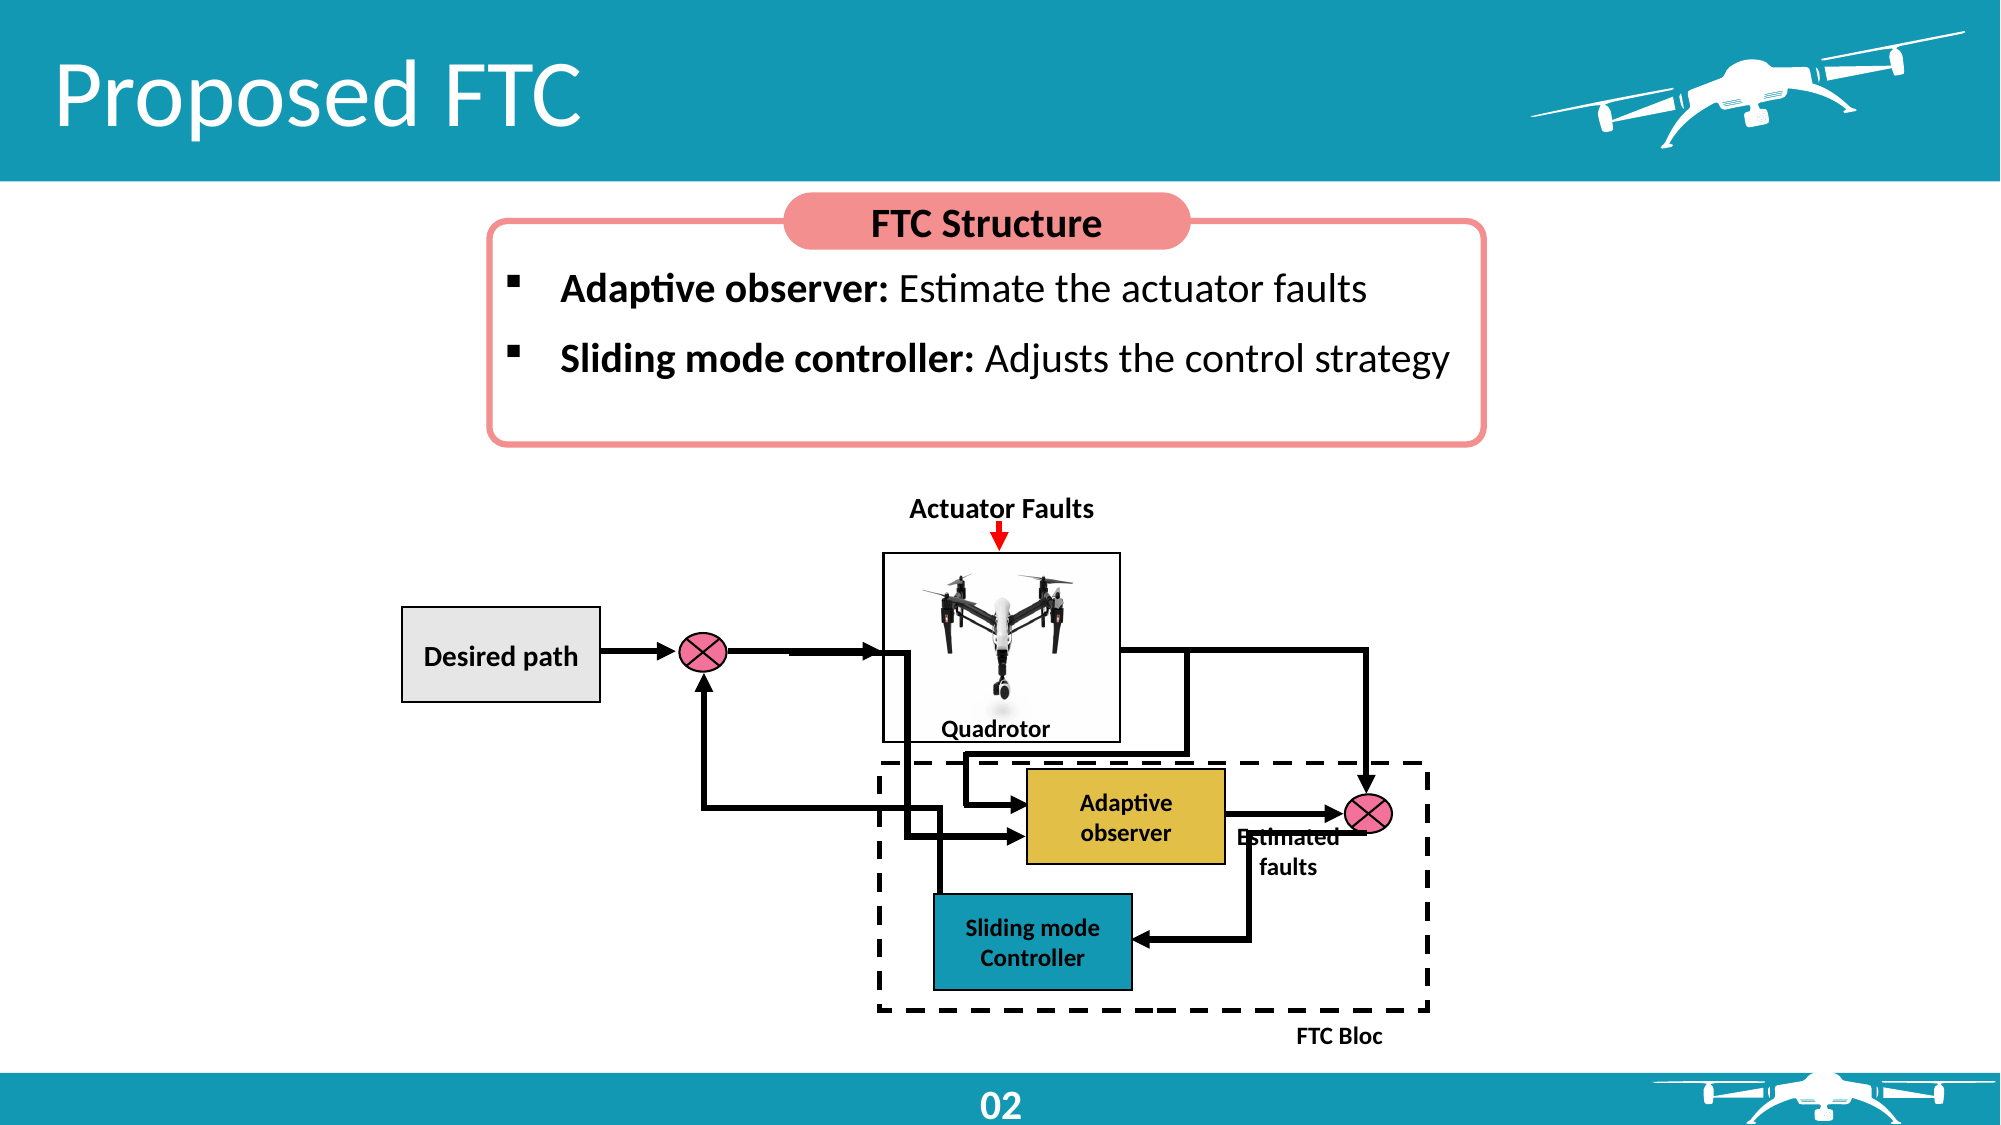

Proposed FTC
FTC Structure

Adaptive observer: Estimate the actuator faults
Sliding mode controller: Adjusts the control strategy
Actuator Faults

Quadrotor

Adaptive observer

Sliding mode Controller
FTC Bloc
Desired path
Estimated faults
02